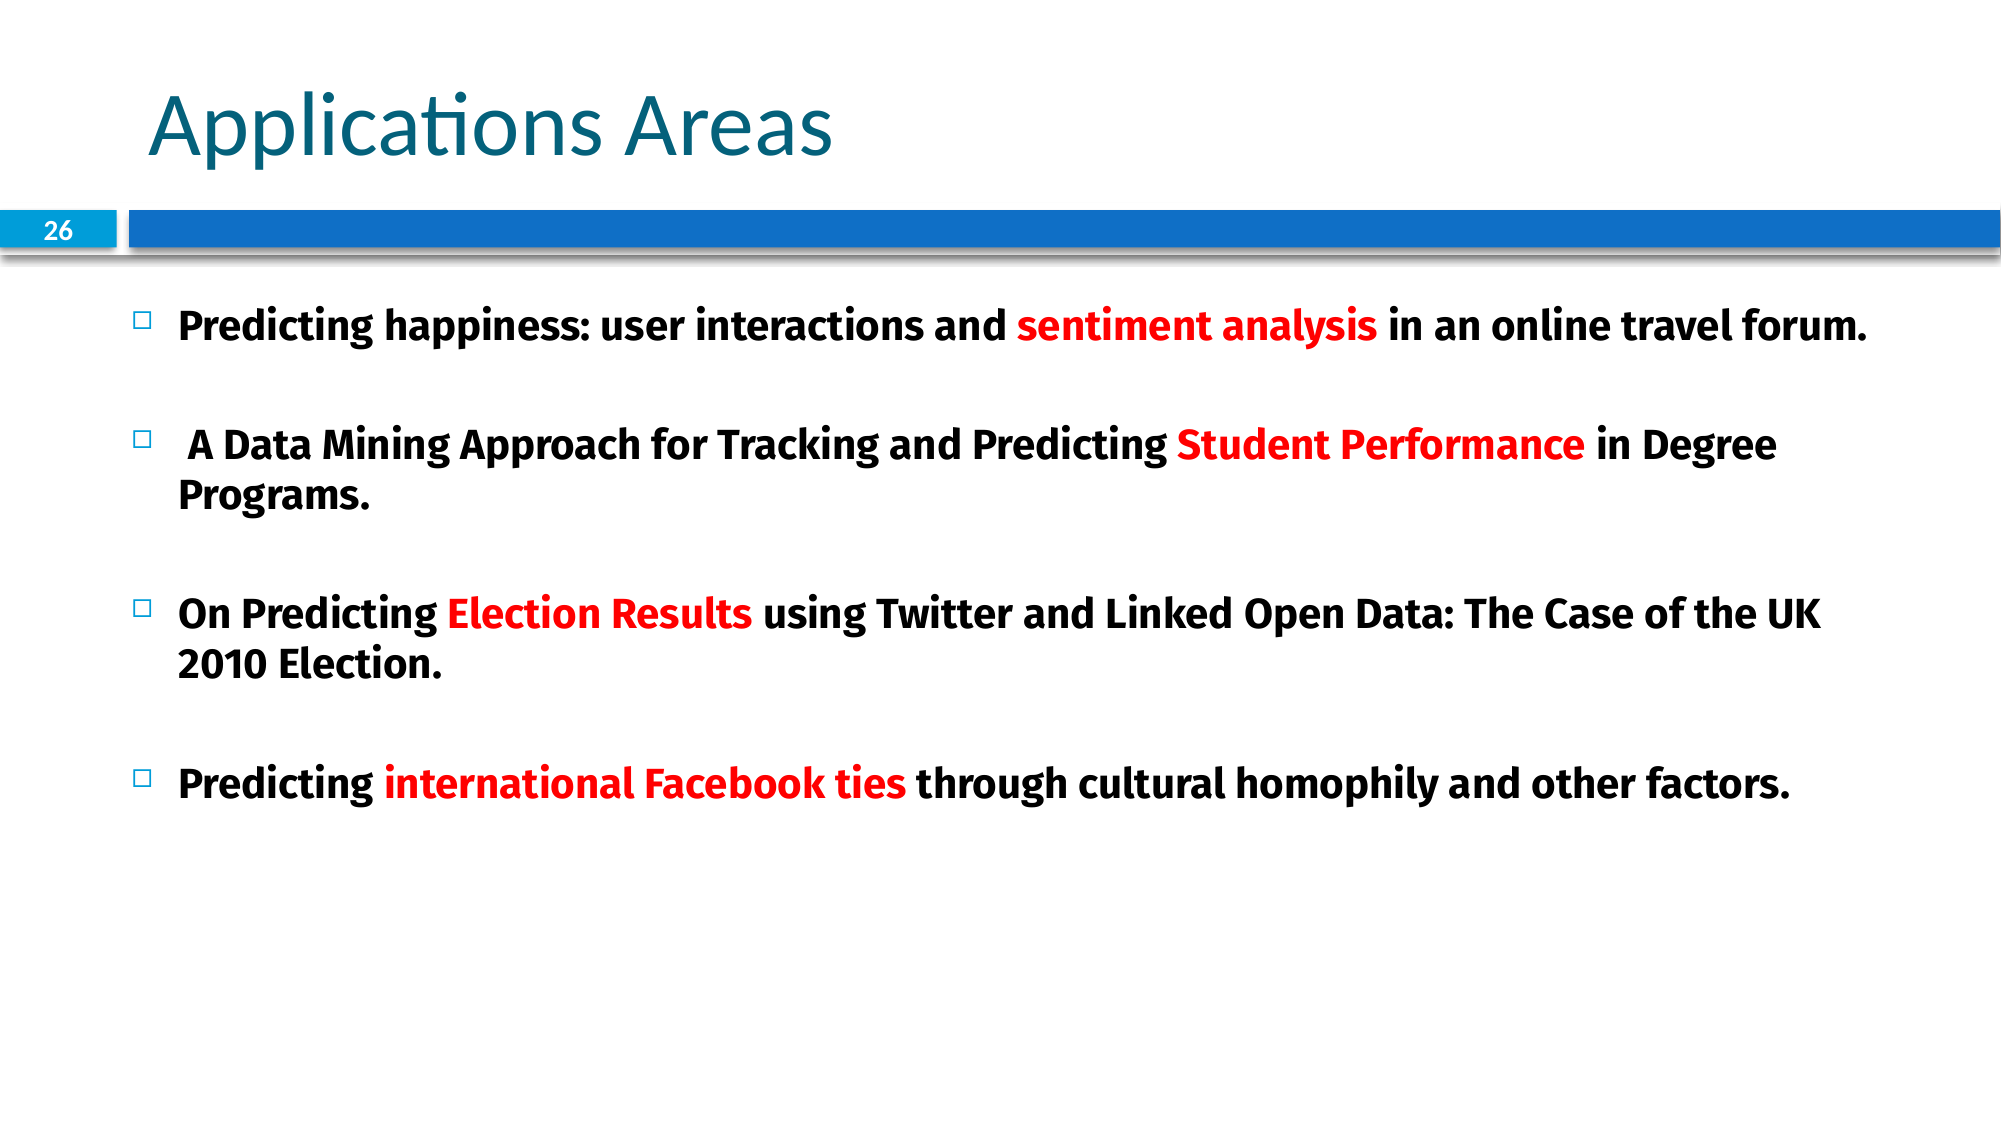

# Applications Areas
26
Predicting happiness: user interactions and sentiment analysis in an online travel forum.

 A Data Mining Approach for Tracking and Predicting Student Performance in Degree Programs.

On Predicting Election Results using Twitter and Linked Open Data: The Case of the UK 2010 Election.

Predicting international Facebook ties through cultural homophily and other factors.